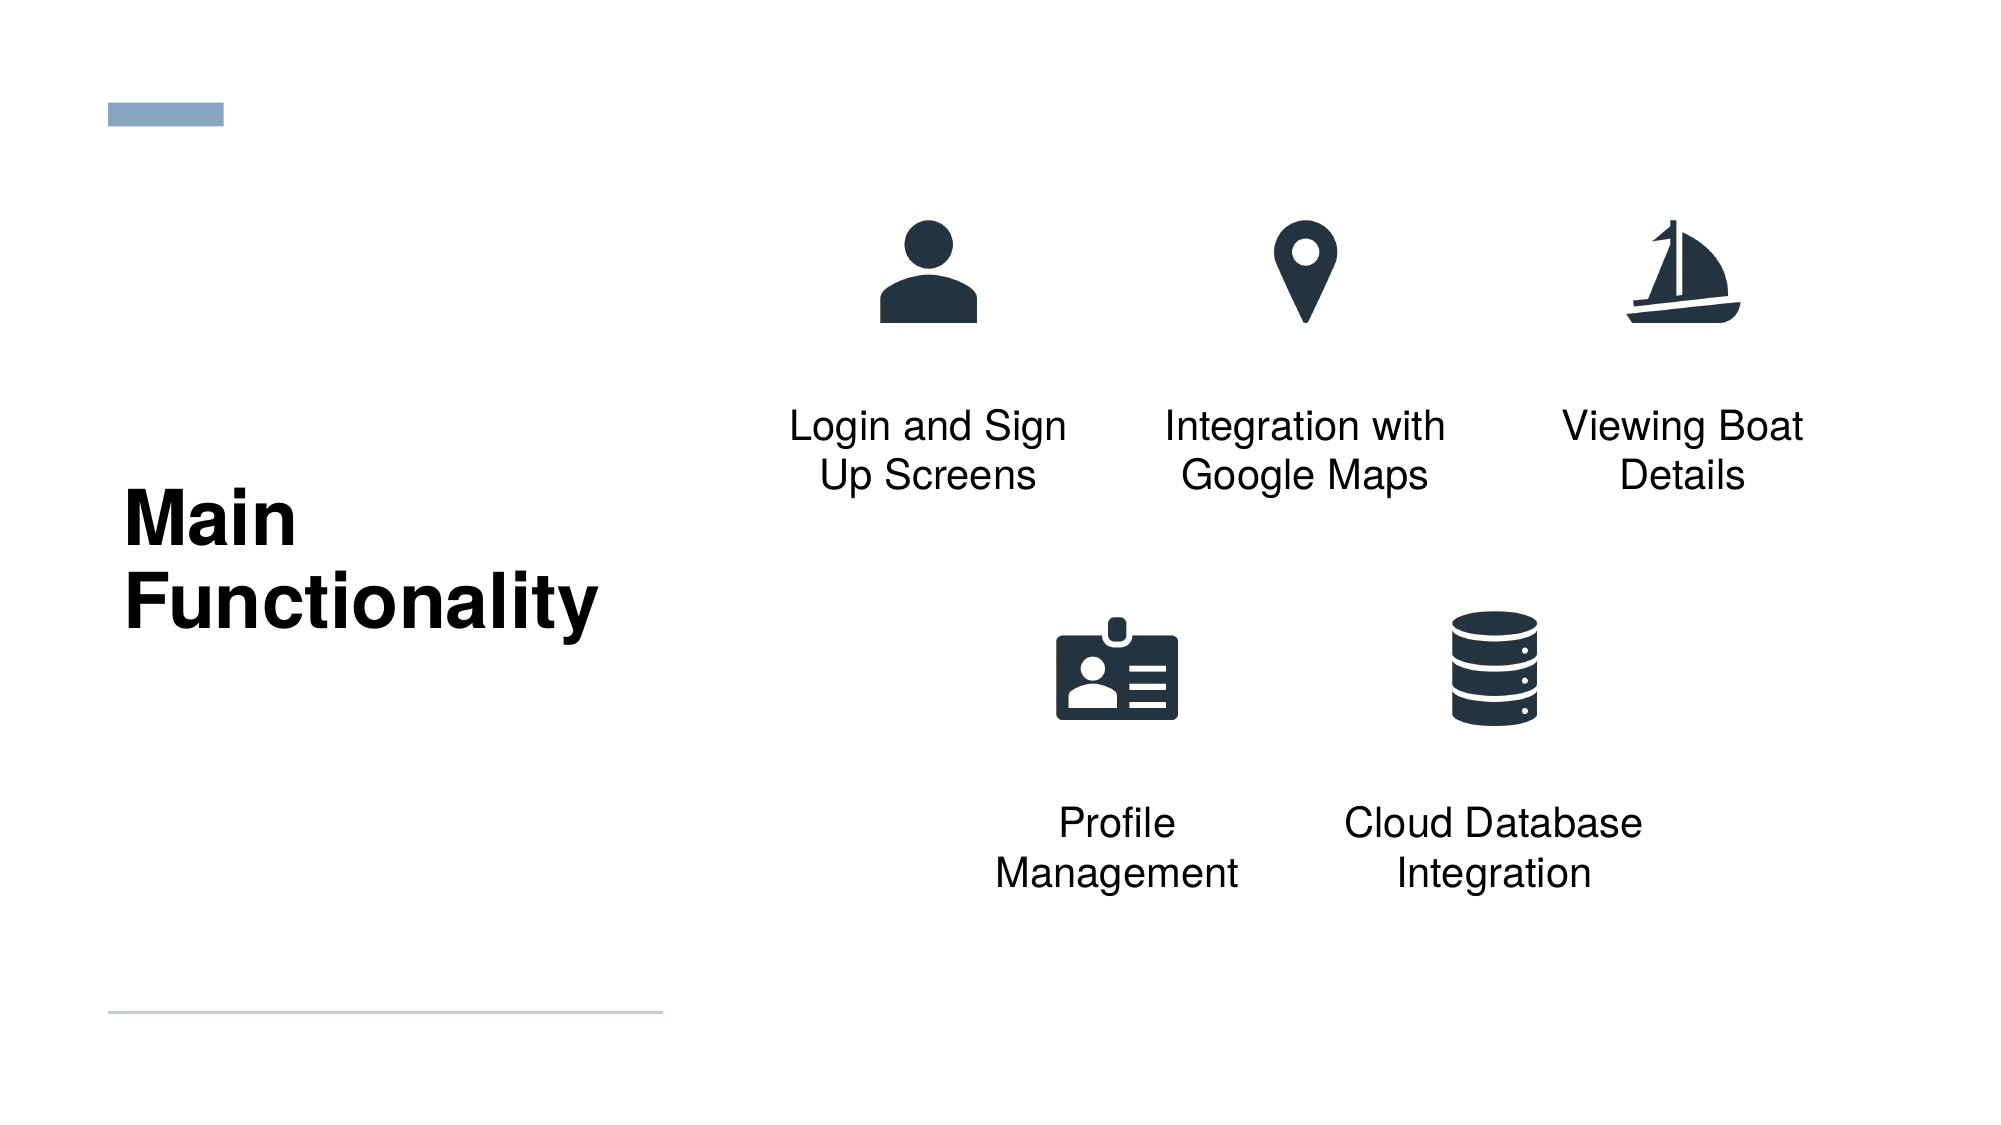

Login and Sign Up Screens
Integration with Google Maps
Viewing Boat Details
Profile Management
Cloud Database Integration
# Main Functionality